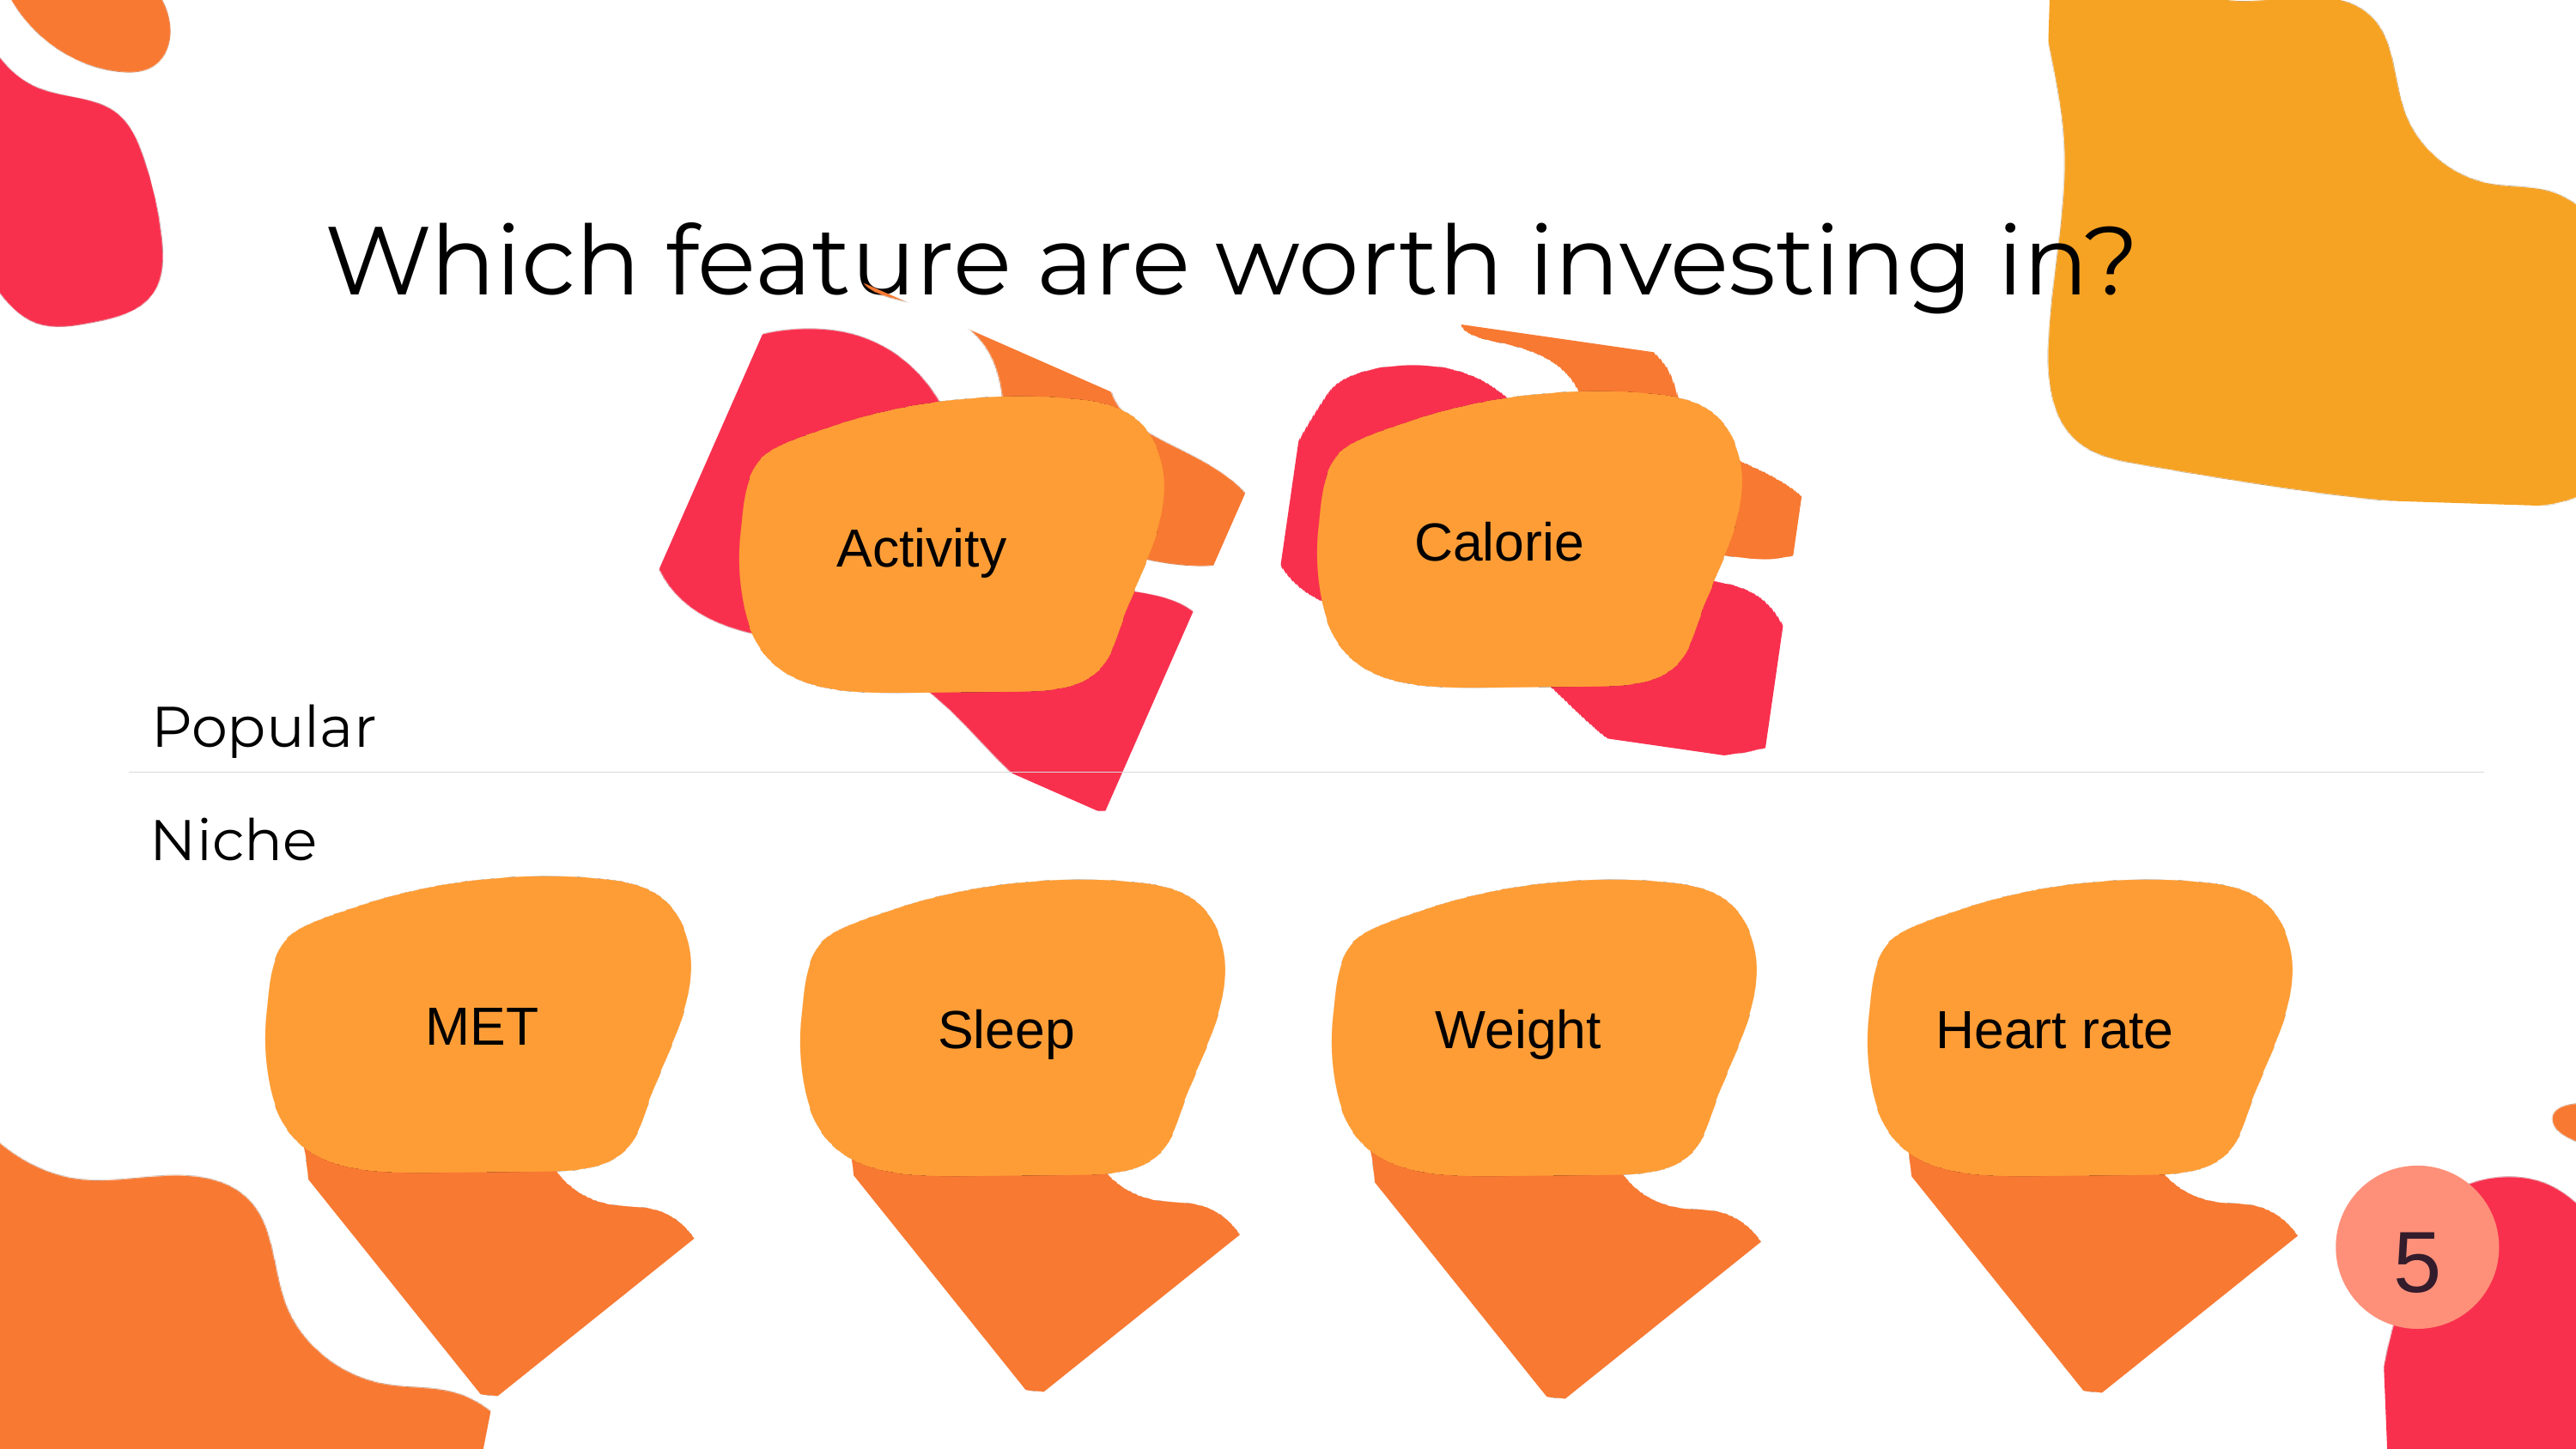

Which feature are worth investing in?

Calorie

Activity
Popular
Niche

MET
Sleep
Weight
Heart rate

5